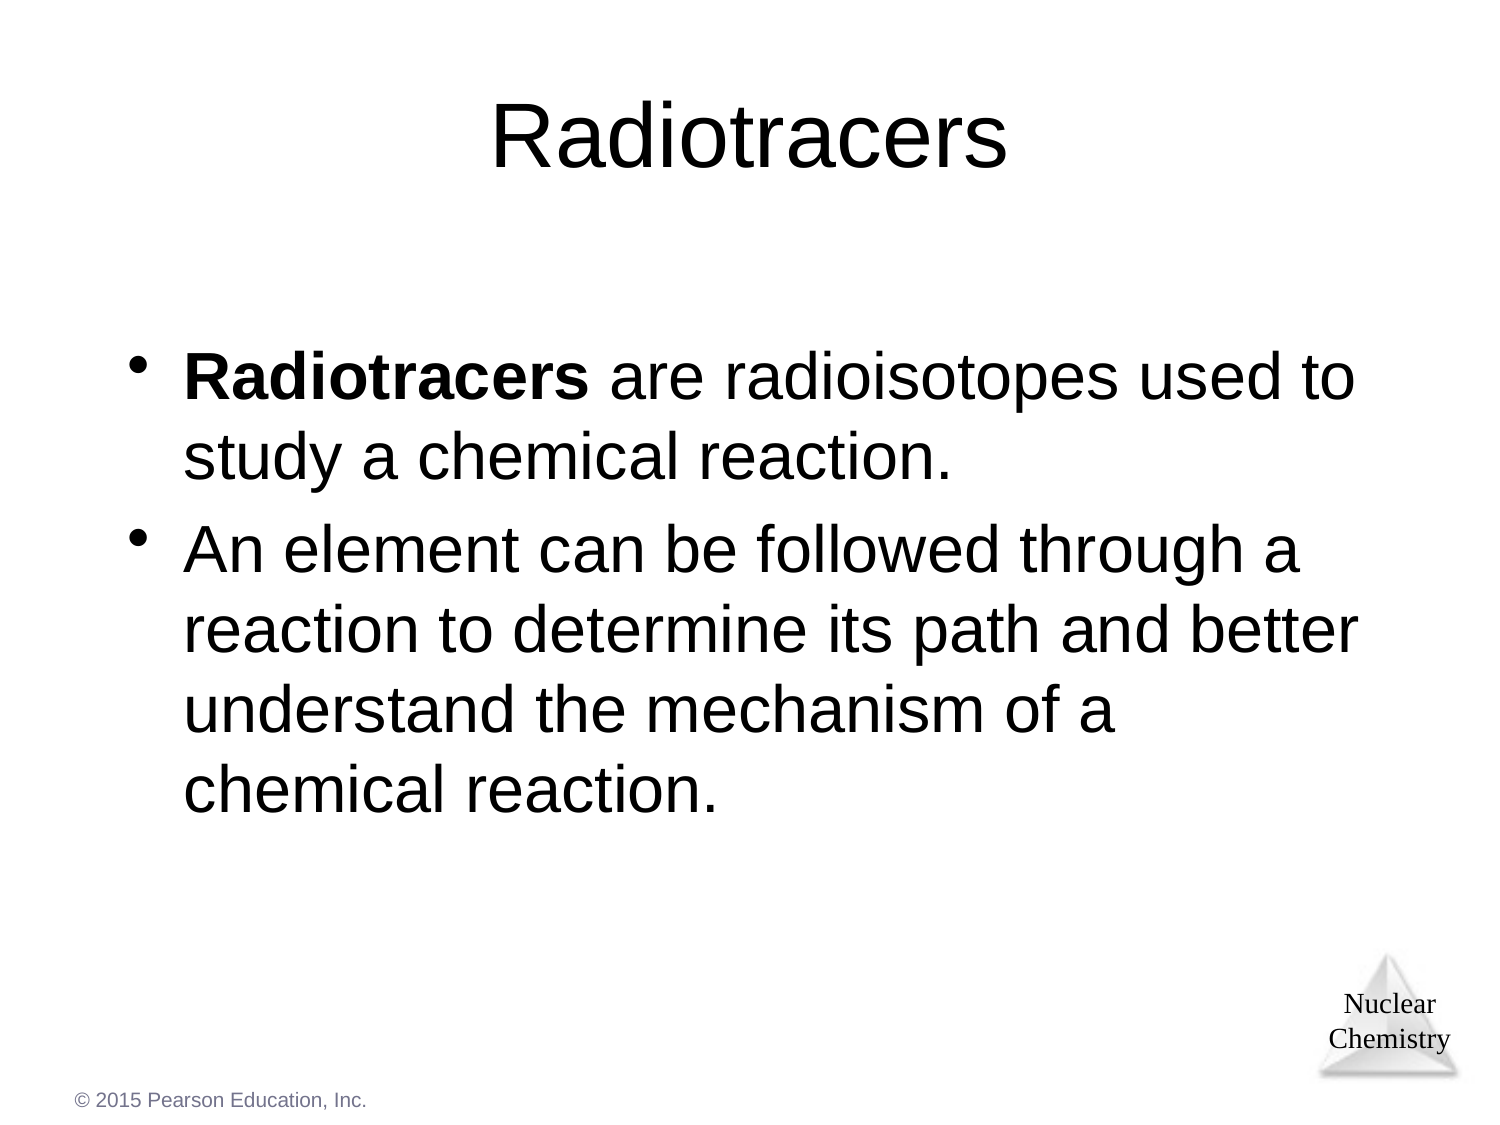

# Radiotracers
Radiotracers are radioisotopes used to study a chemical reaction.
An element can be followed through a reaction to determine its path and better understand the mechanism of a chemical reaction.